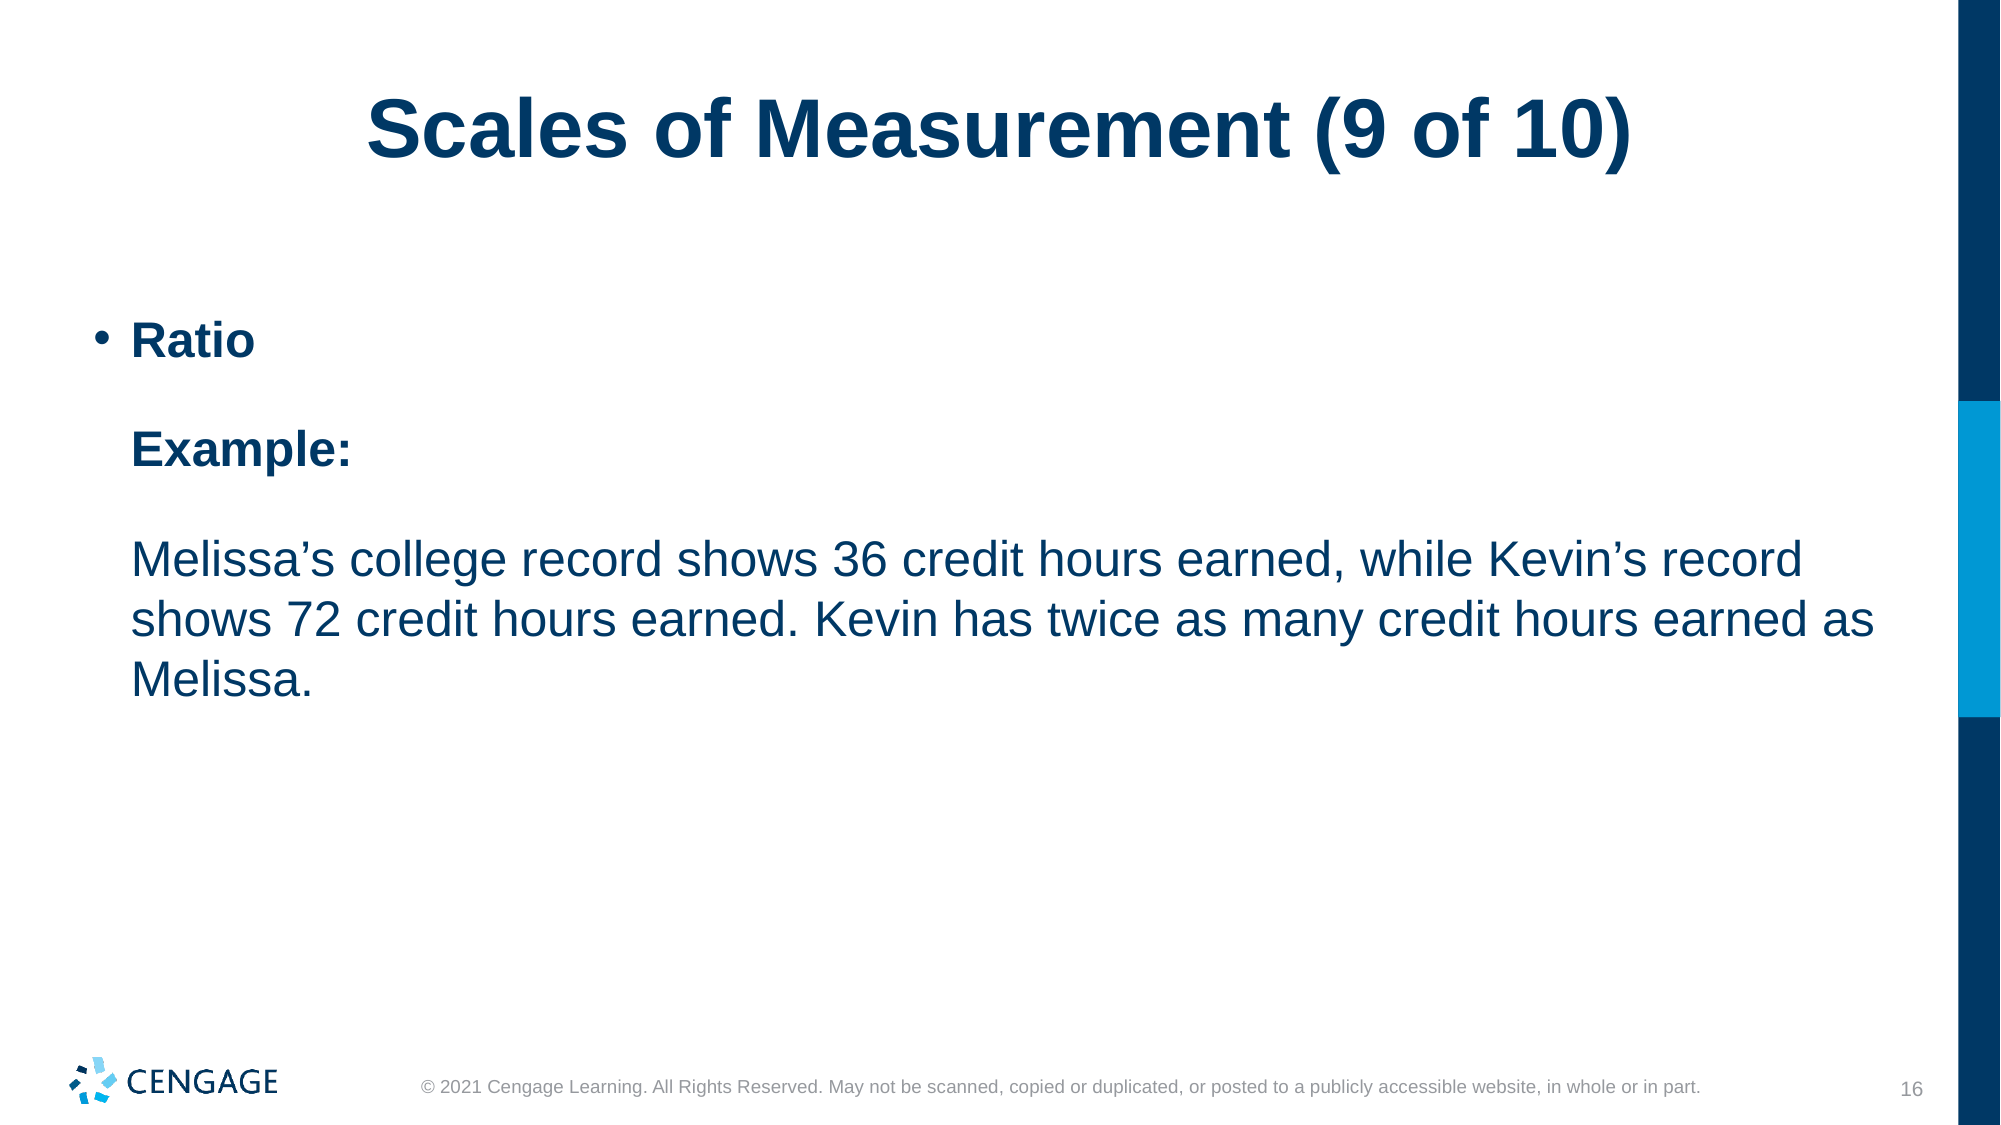

# Scales of Measurement (9 of 10)
Ratio
Example:
Melissa’s college record shows 36 credit hours earned, while Kevin’s record shows 72 credit hours earned. Kevin has twice as many credit hours earned as Melissa.